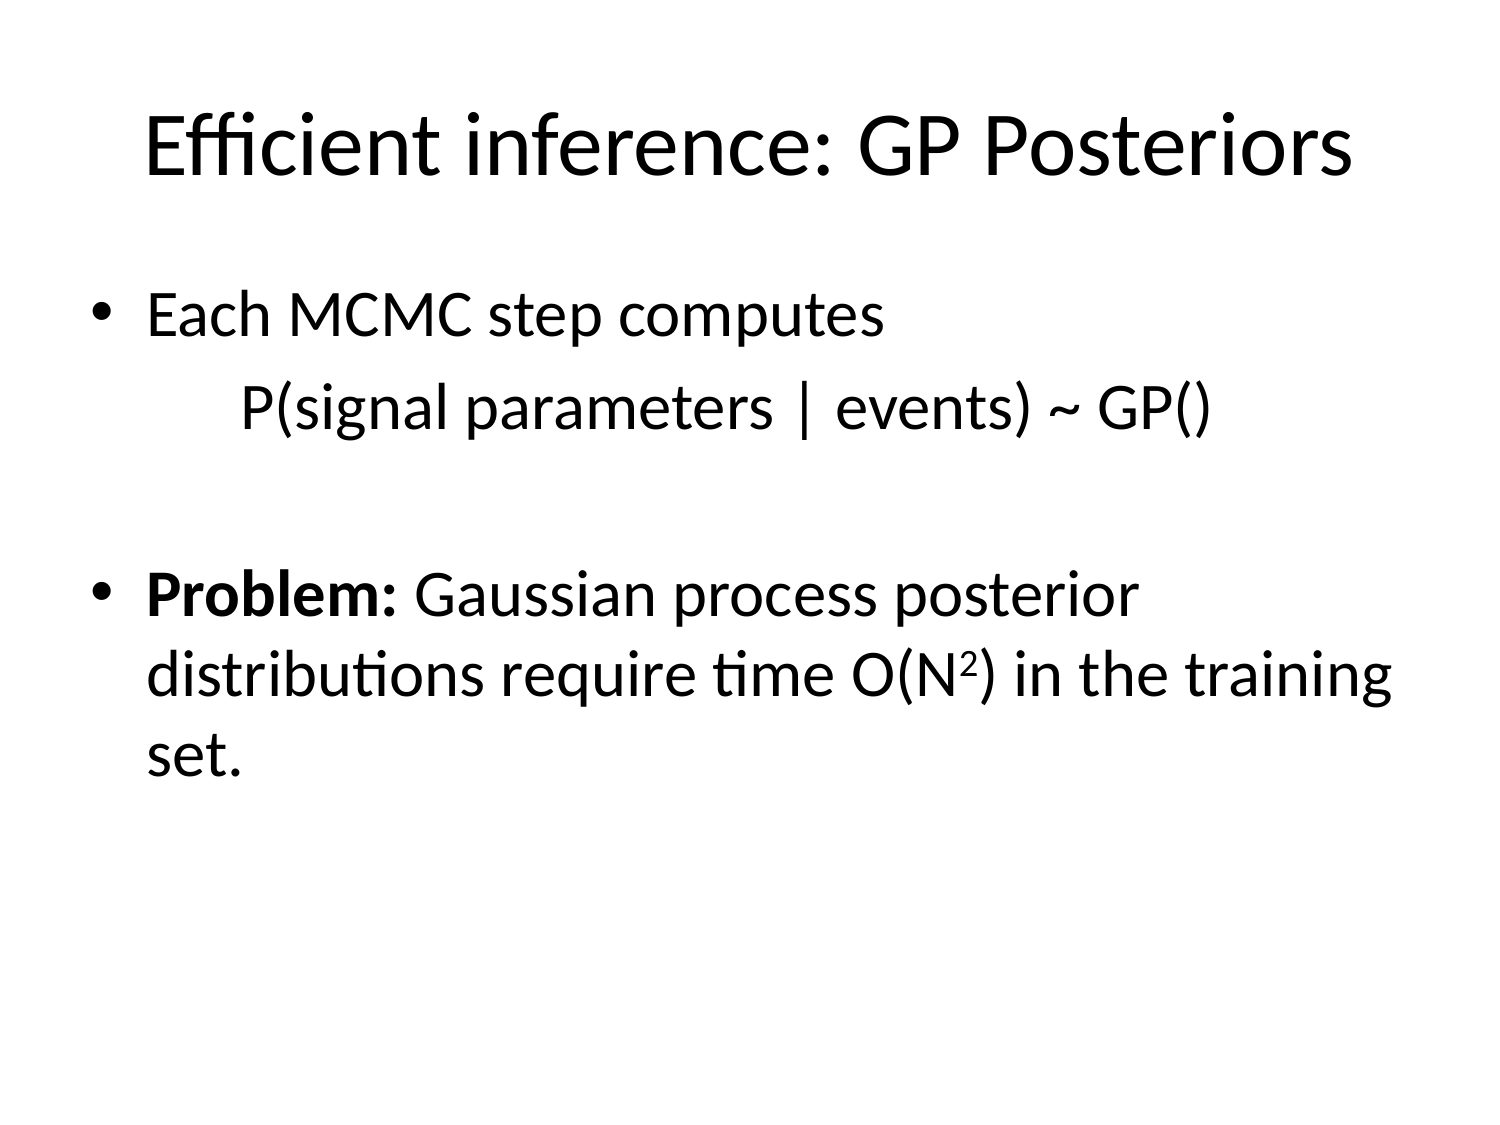

# Efficient inference: GP Posteriors
Each MCMC step computes
	P(signal parameters | events) ~ GP()

Problem: Gaussian process posterior distributions require time O(N2) in the training set.